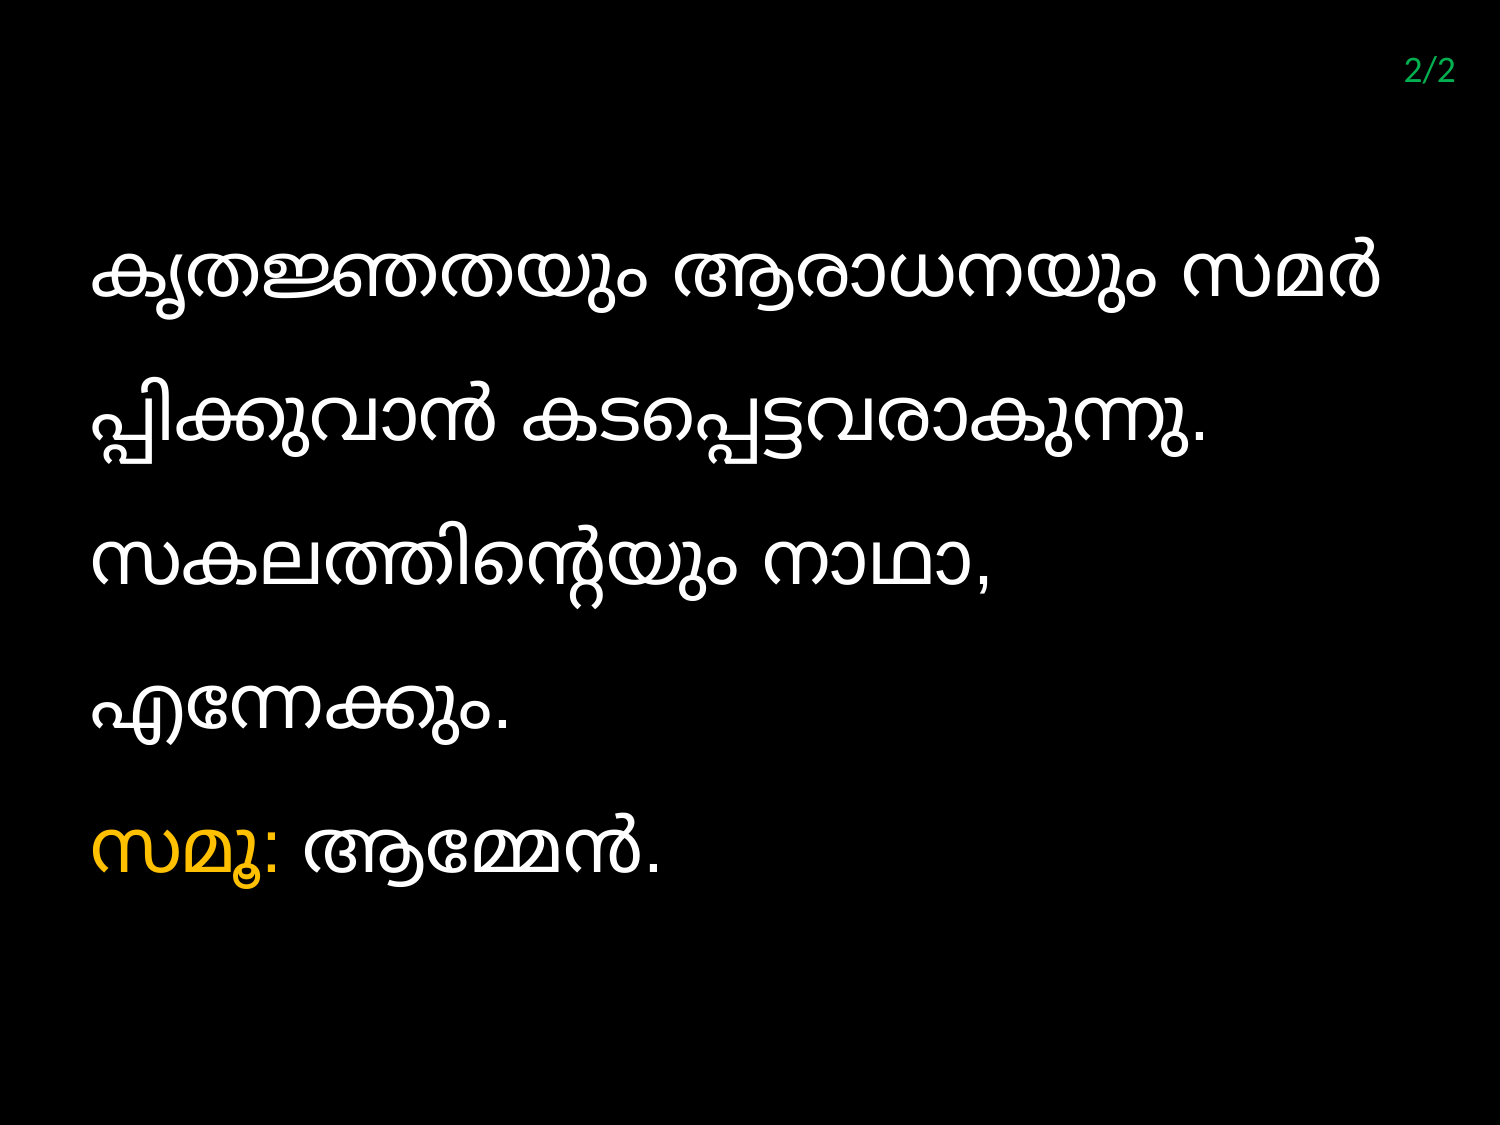

2/2
കൃതജ്ഞതയും ആരാധനയും സമര്‍പ്പിക്കുവാന്‍ കടപ്പെട്ടവരാകുന്നു. സകലത്തിന്‍റെയും നാഥാ, എന്നേക്കും.
സമൂ: ആമ്മേന്‍.